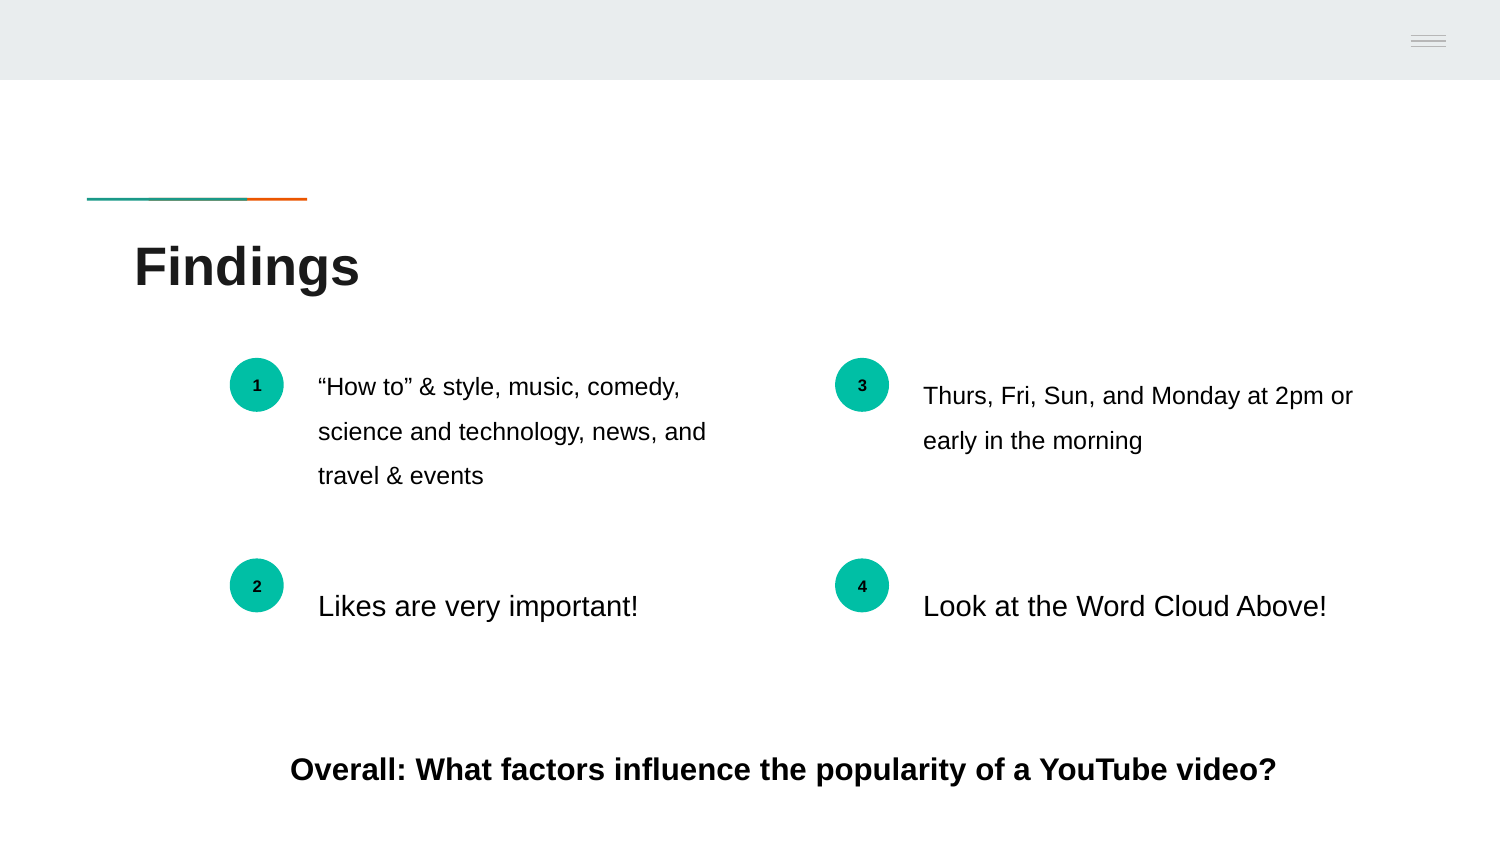

# Findings
“How to” & style, music, comedy, science and technology, news, and travel & events

Thurs, Fri, Sun, and Monday at 2pm or early in the morning

1
3
Likes are very important!

Look at the Word Cloud Above!

2
4
Overall: What factors influence the popularity of a YouTube video?